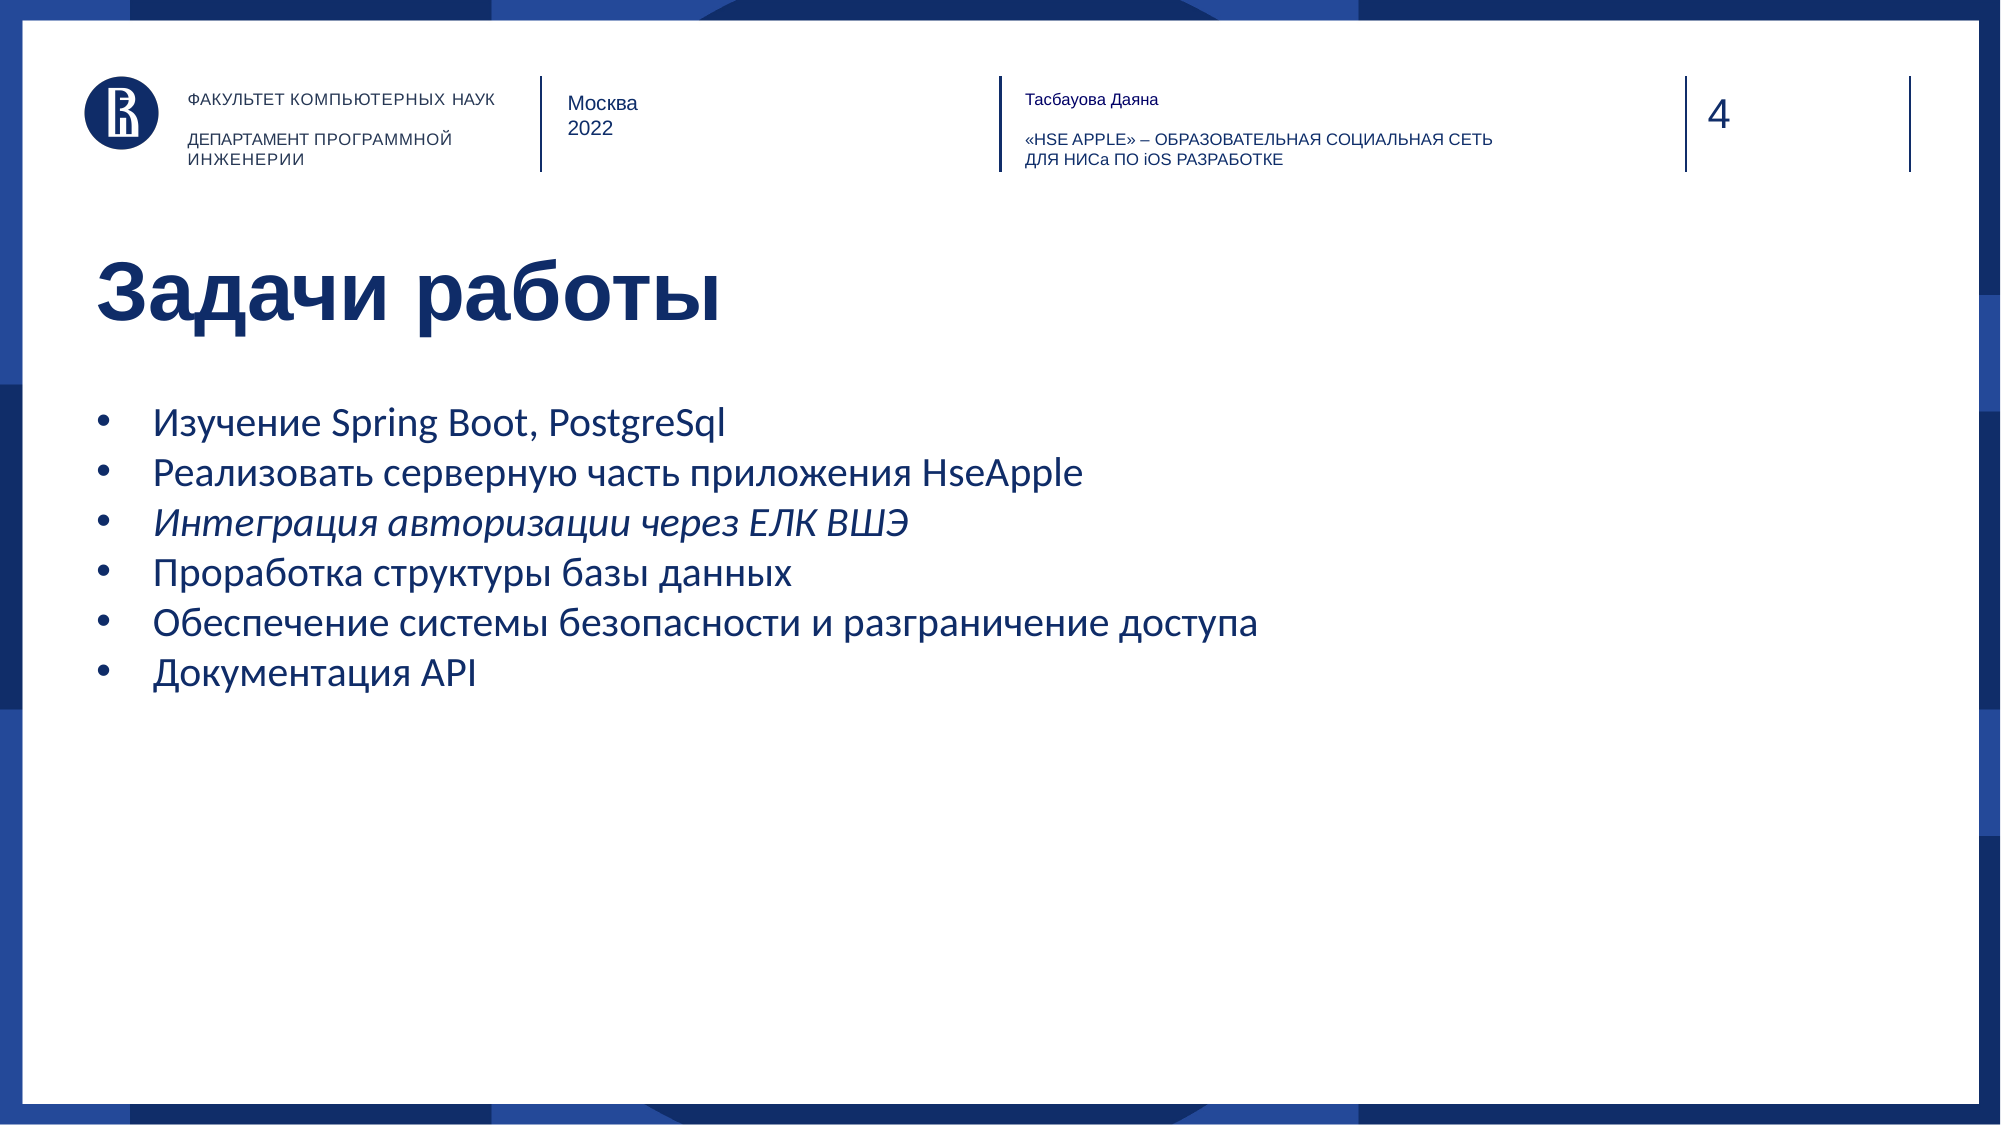

ФАКУЛЬТЕТ КОМПЬЮТЕРНЫХ НАУК
ДЕПАРТАМЕНТ ПРОГРАММНОЙ ИНЖЕНЕРИИ

Тасбауова Даяна

«HSE APPLE» – ОБРАЗОВАТЕЛЬНАЯ СОЦИАЛЬНАЯ СЕТЬ
ДЛЯ НИСа ПО iOS РАЗРАБОТКЕ

Москва
2022

# Задачи работы
Изучение Spring Boot, PostgreSql
Реализовать серверную часть приложения HseApple
Интеграция авторизации через ЕЛК ВШЭ
Проработка структуры базы данных
Обеспечение системы безопасности и разграничение доступа
Документация API